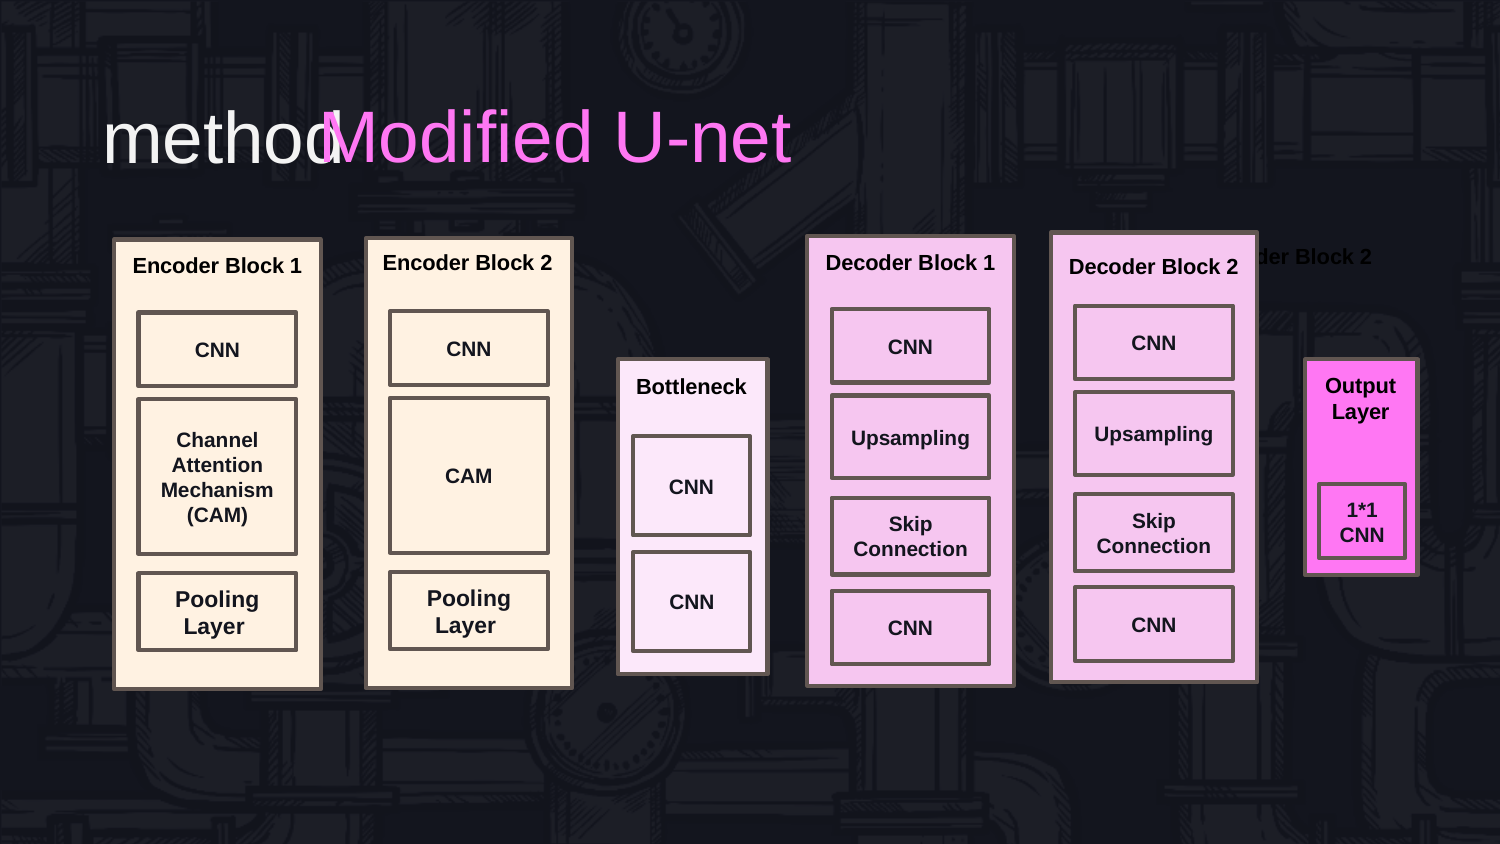

Modified U-net
# method

Decoder Block 2

Encoder Block 2

Decoder Block 1

Encoder Block 1

Decoder Block 2

CNN
Efficiency and Performance
Ability to Capture
 Non-linear Relationships

CNN
CNN
CNN
High Dimensional Features

Output Layer

Bottleneck

Upsampling
Upsampling
CAM
Channel Attention Mechanism (CAM)
Why?
CNN
1*1
CNN
Skip Connection
Skip Connection
CNN
Pooling Layer
Pooling Layer
CNN
CNN